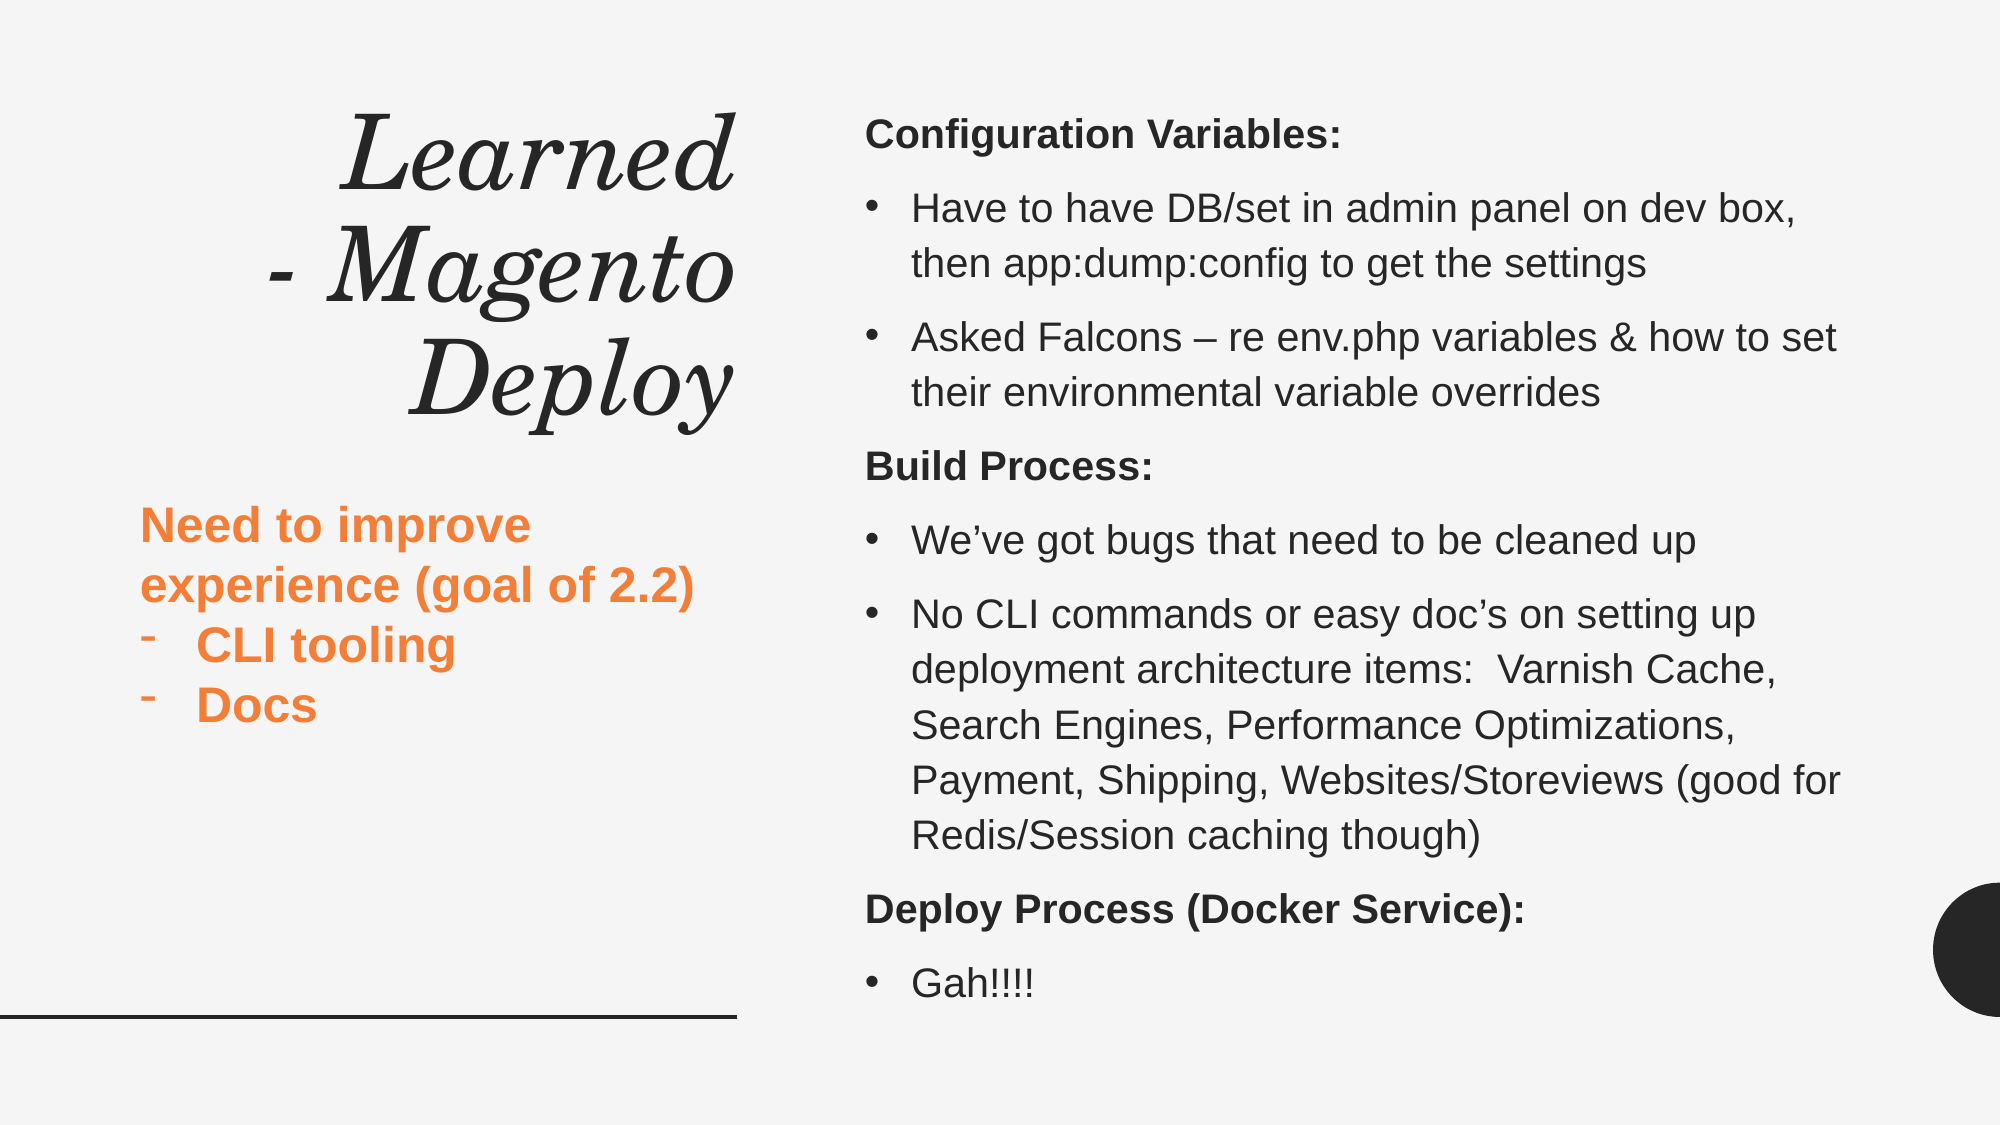

# Learned - Magento Deploy
Configuration Variables:
Have to have DB/set in admin panel on dev box, then app:dump:config to get the settings
Asked Falcons – re env.php variables & how to set their environmental variable overrides
Build Process:
We’ve got bugs that need to be cleaned up
No CLI commands or easy doc’s on setting up deployment architecture items:  Varnish Cache, Search Engines, Performance Optimizations, Payment, Shipping, Websites/Storeviews (good for Redis/Session caching though)
Deploy Process (Docker Service):
Gah!!!!

Need to improve experience (goal of 2.2)
CLI tooling
Docs